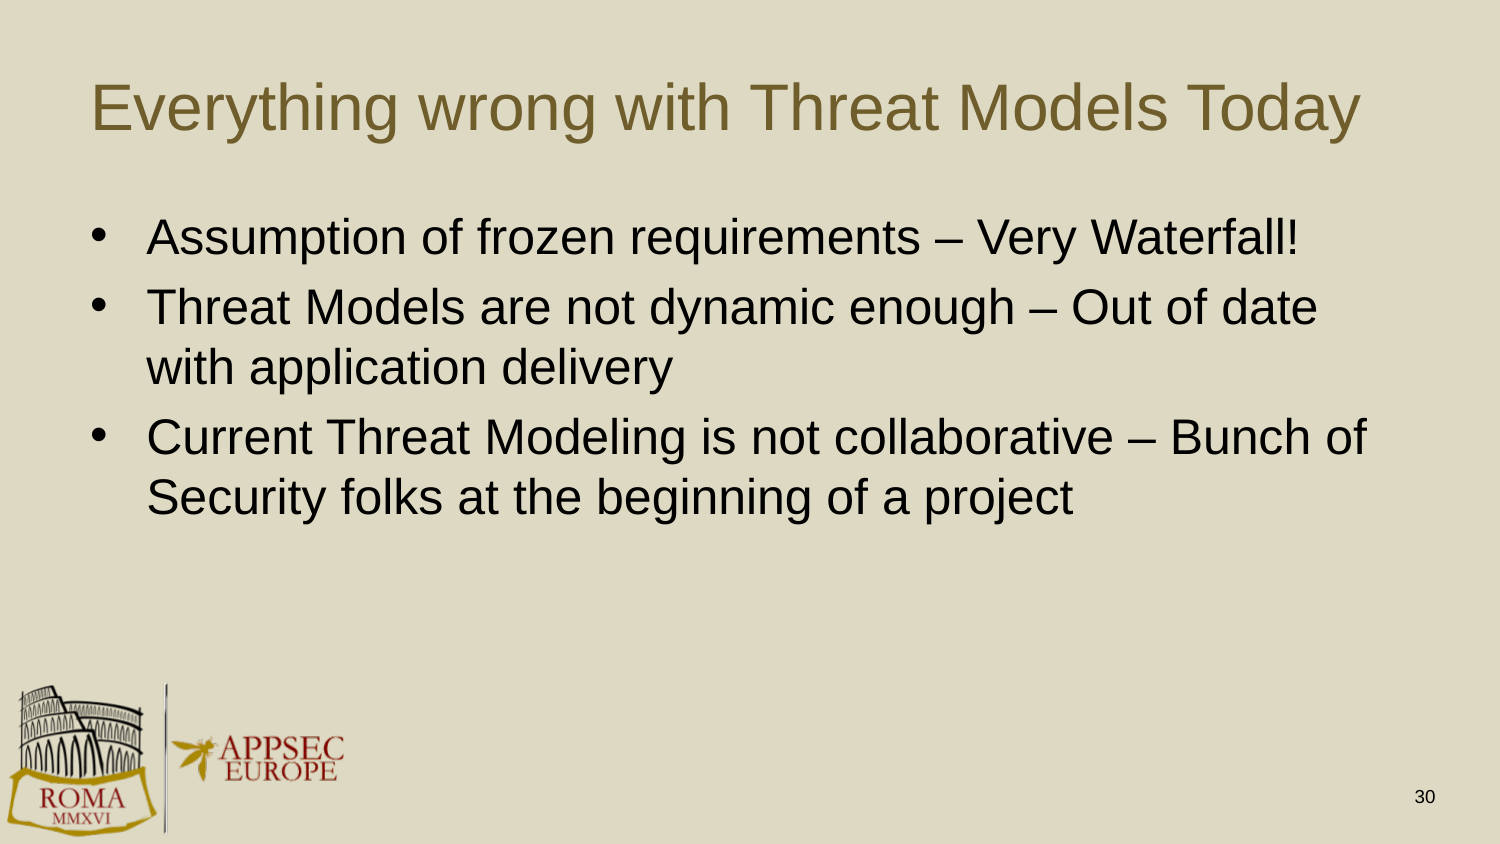

# Everything wrong with Threat Models Today
Assumption of frozen requirements – Very Waterfall!
Threat Models are not dynamic enough – Out of date with application delivery
Current Threat Modeling is not collaborative – Bunch of Security folks at the beginning of a project

30